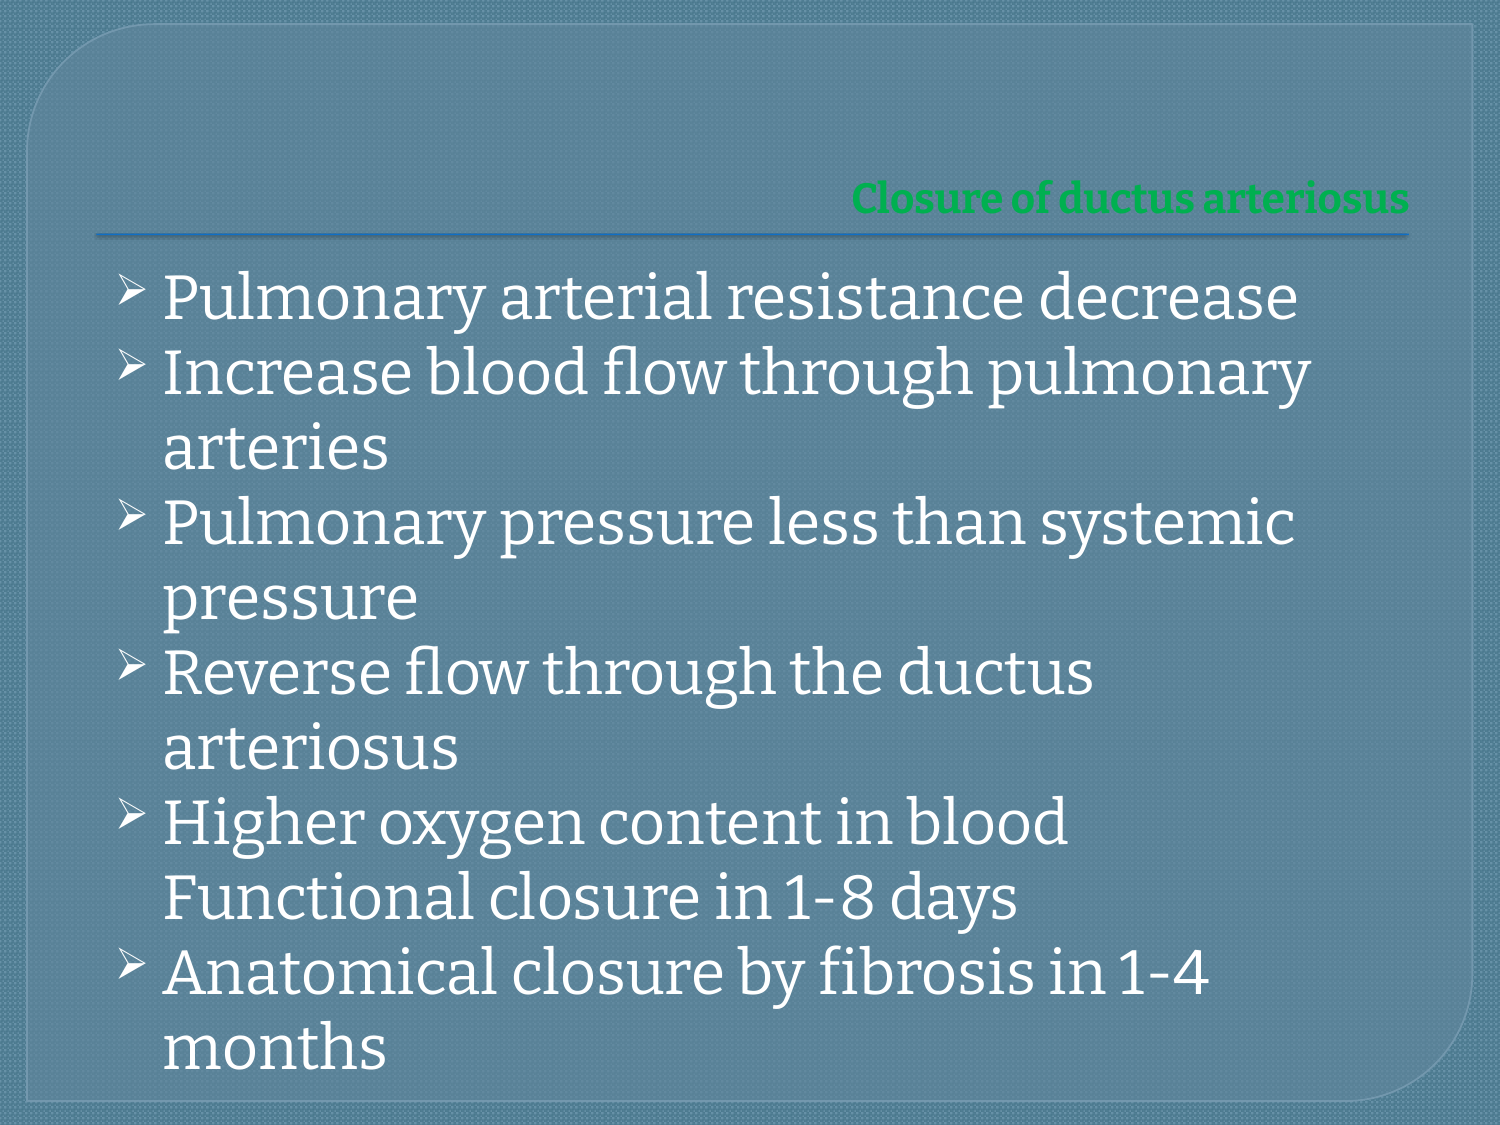

# Closure of ductus arteriosus
Pulmonary arterial resistance decrease
Increase blood flow through pulmonary arteries
Pulmonary pressure less than systemic pressure
Reverse flow through the ductus arteriosus
Higher oxygen content in blood
Functional closure in 1-8 days
Anatomical closure by fibrosis in 1-4 months